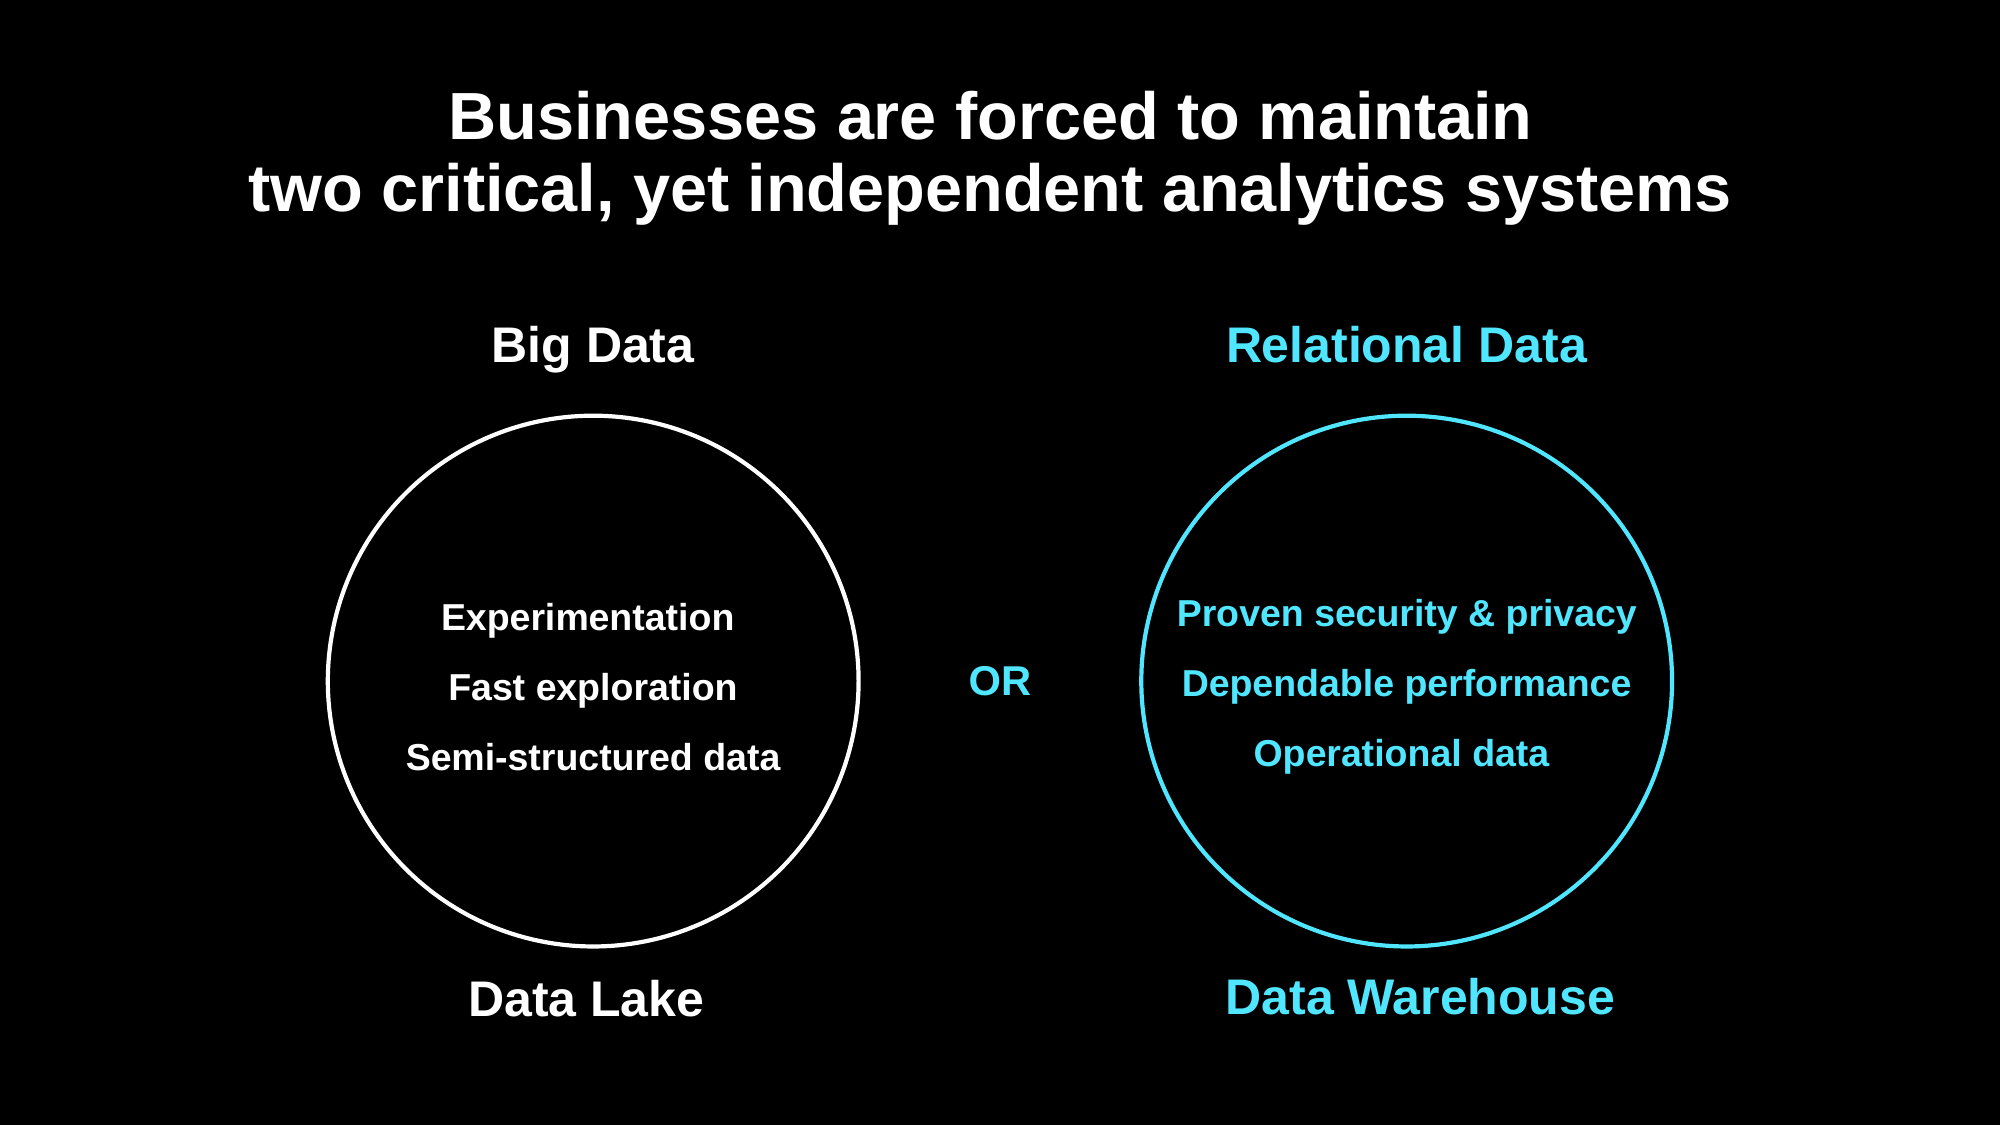

Businesses are forced to maintain
two critical, yet independent analytics systems
Big Data
Relational Data

Proven security & privacy
Dependable performance
Operational data
Experimentation
Fast exploration
Semi-structured data
OR
Data Warehouse
Data Lake
Data warehousing & big data analytics—all in one service